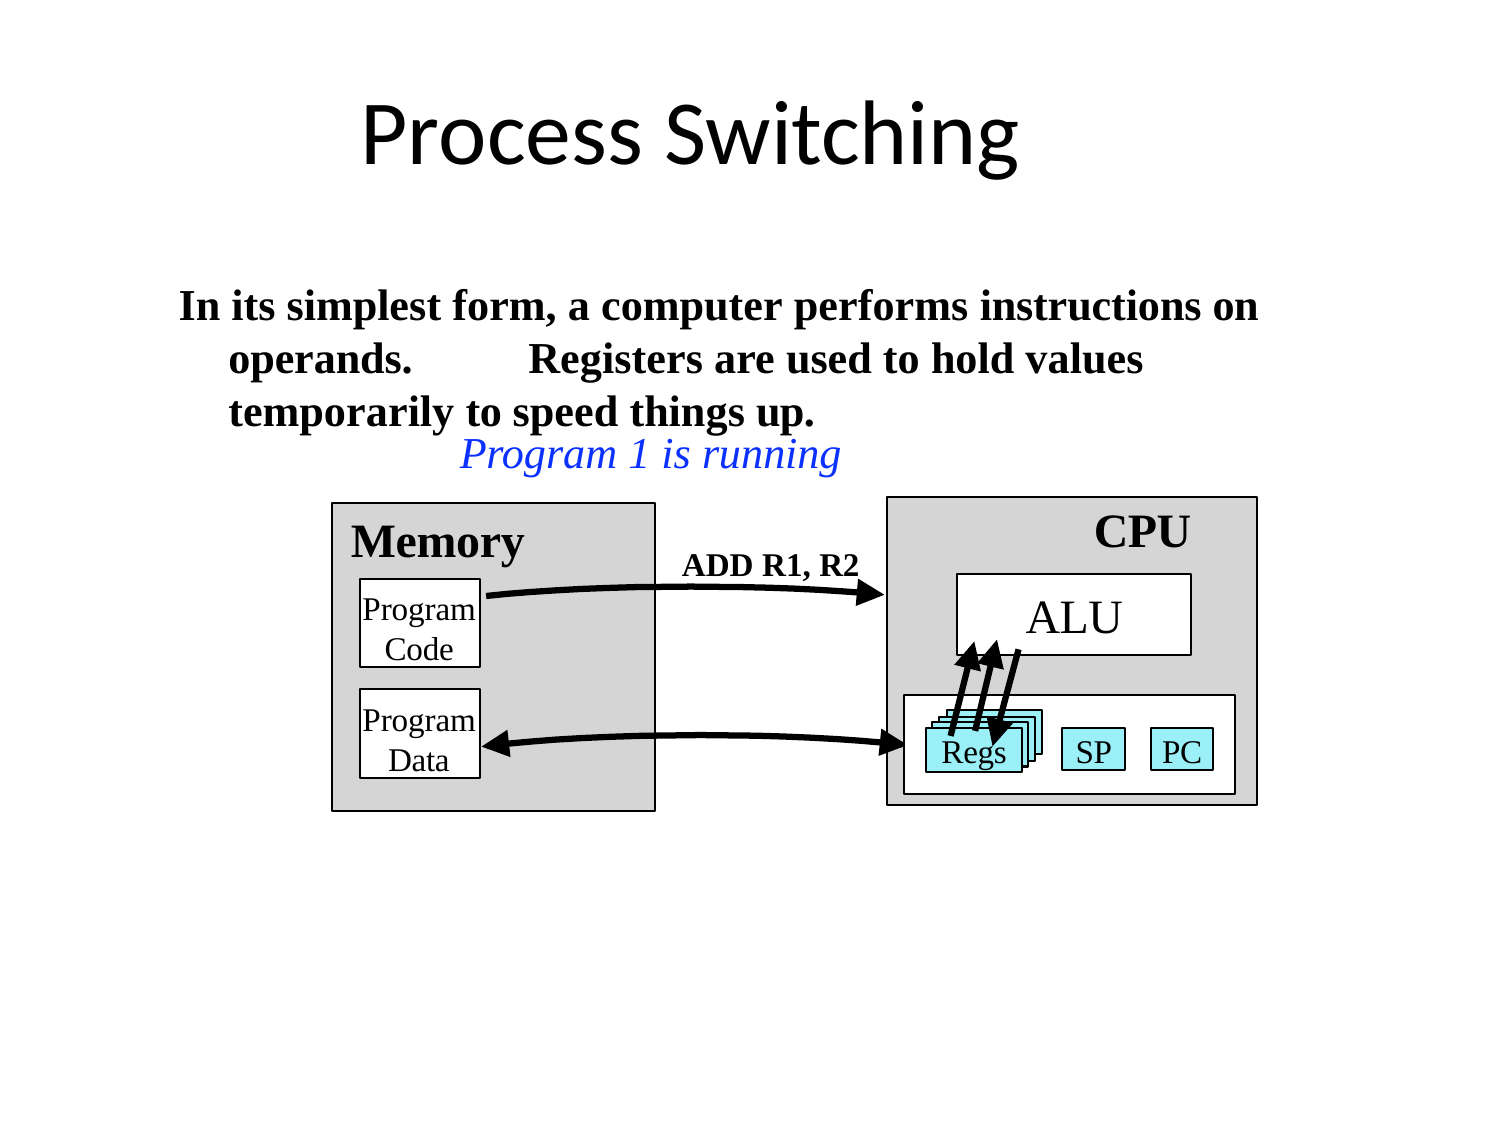

# Process Switching
In its simplest form, a computer performs instructions on operands.	Registers are used to hold values temporarily to speed things up.
Program 1 is running

CPU

Memory
ADD R1, R2

Program Code
ALU

Program Data

SP
PC
Regs